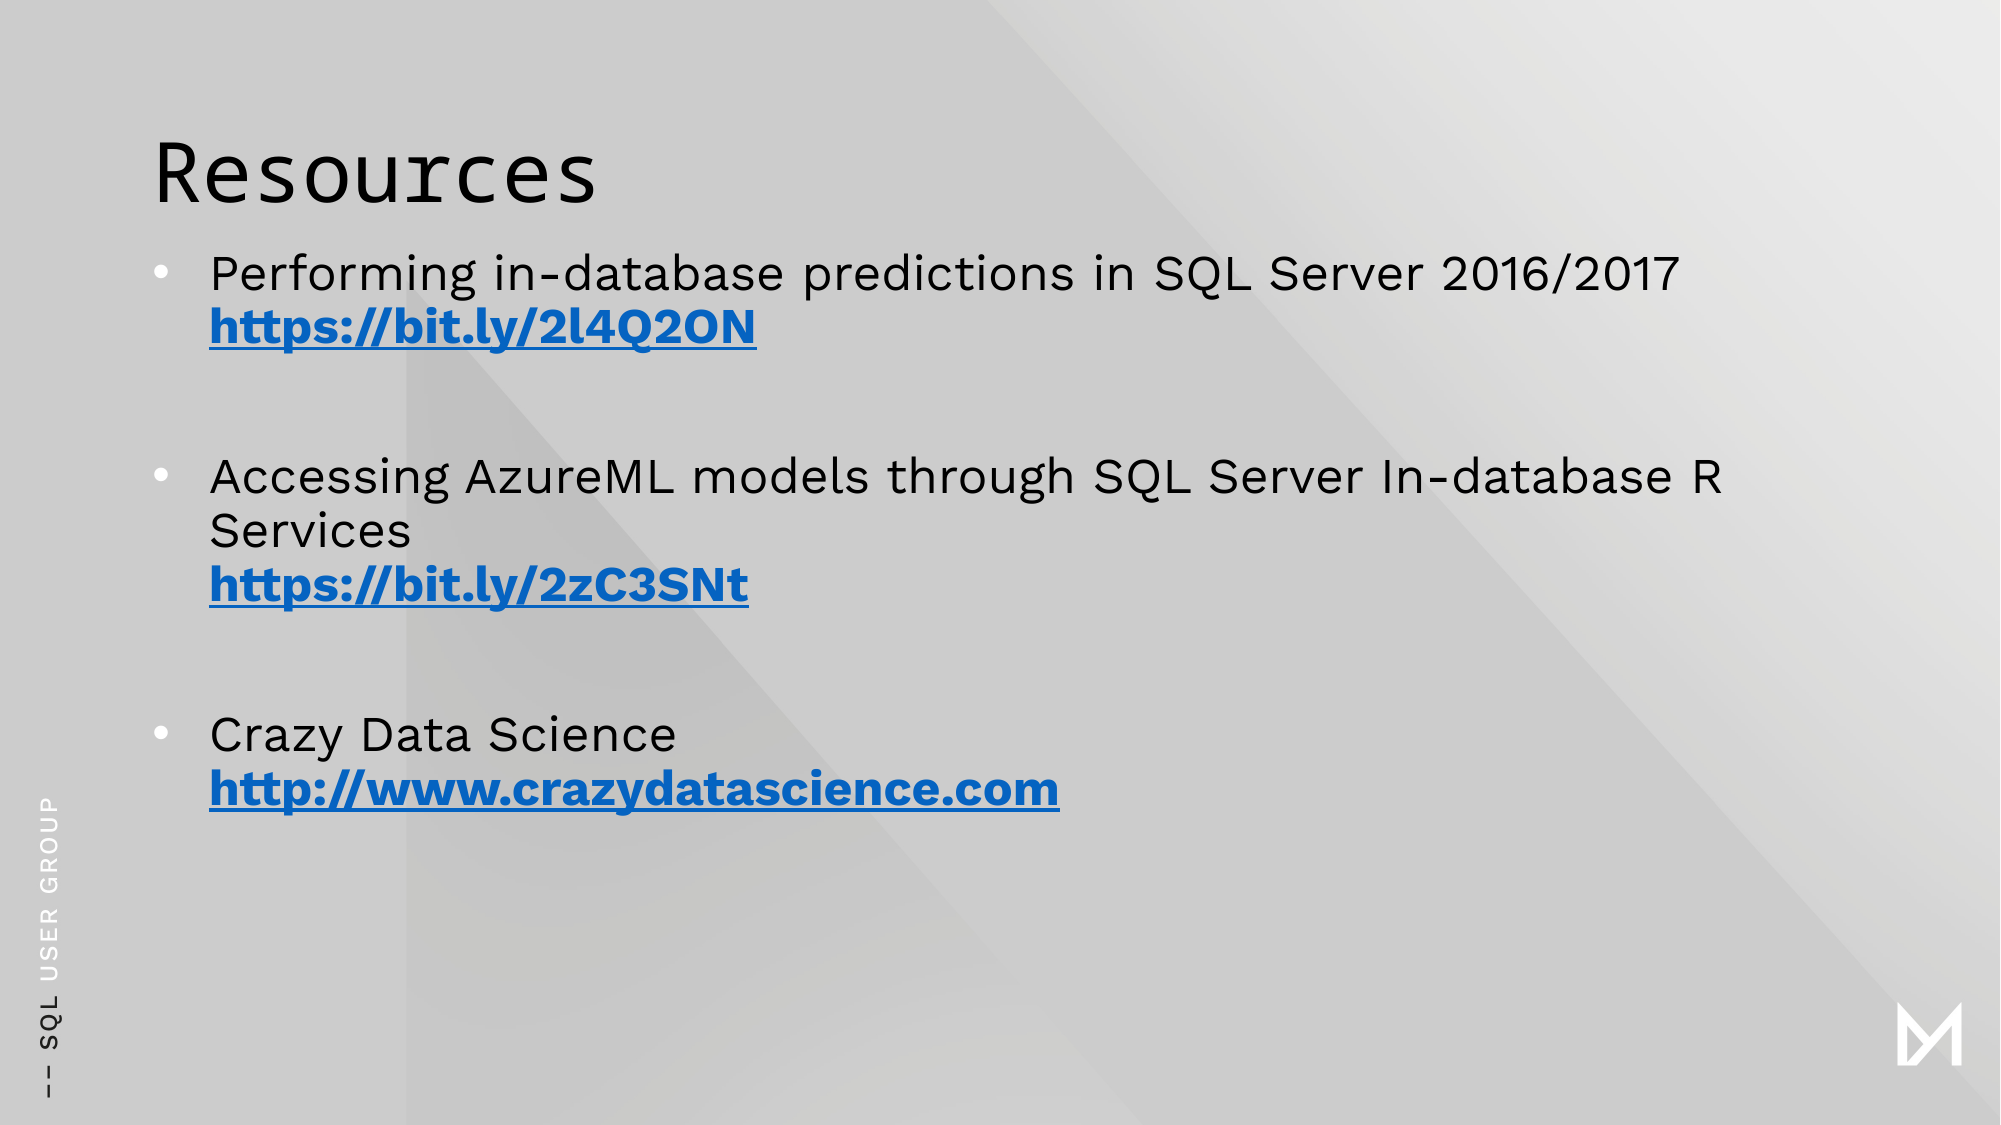

# Resources
Performing in-database predictions in SQL Server 2016/2017
https://bit.ly/2l4Q2ON

Accessing AzureML models through SQL Server In-database R Services
https://bit.ly/2zC3SNt

Crazy Data Science
http://www.crazydatascience.com